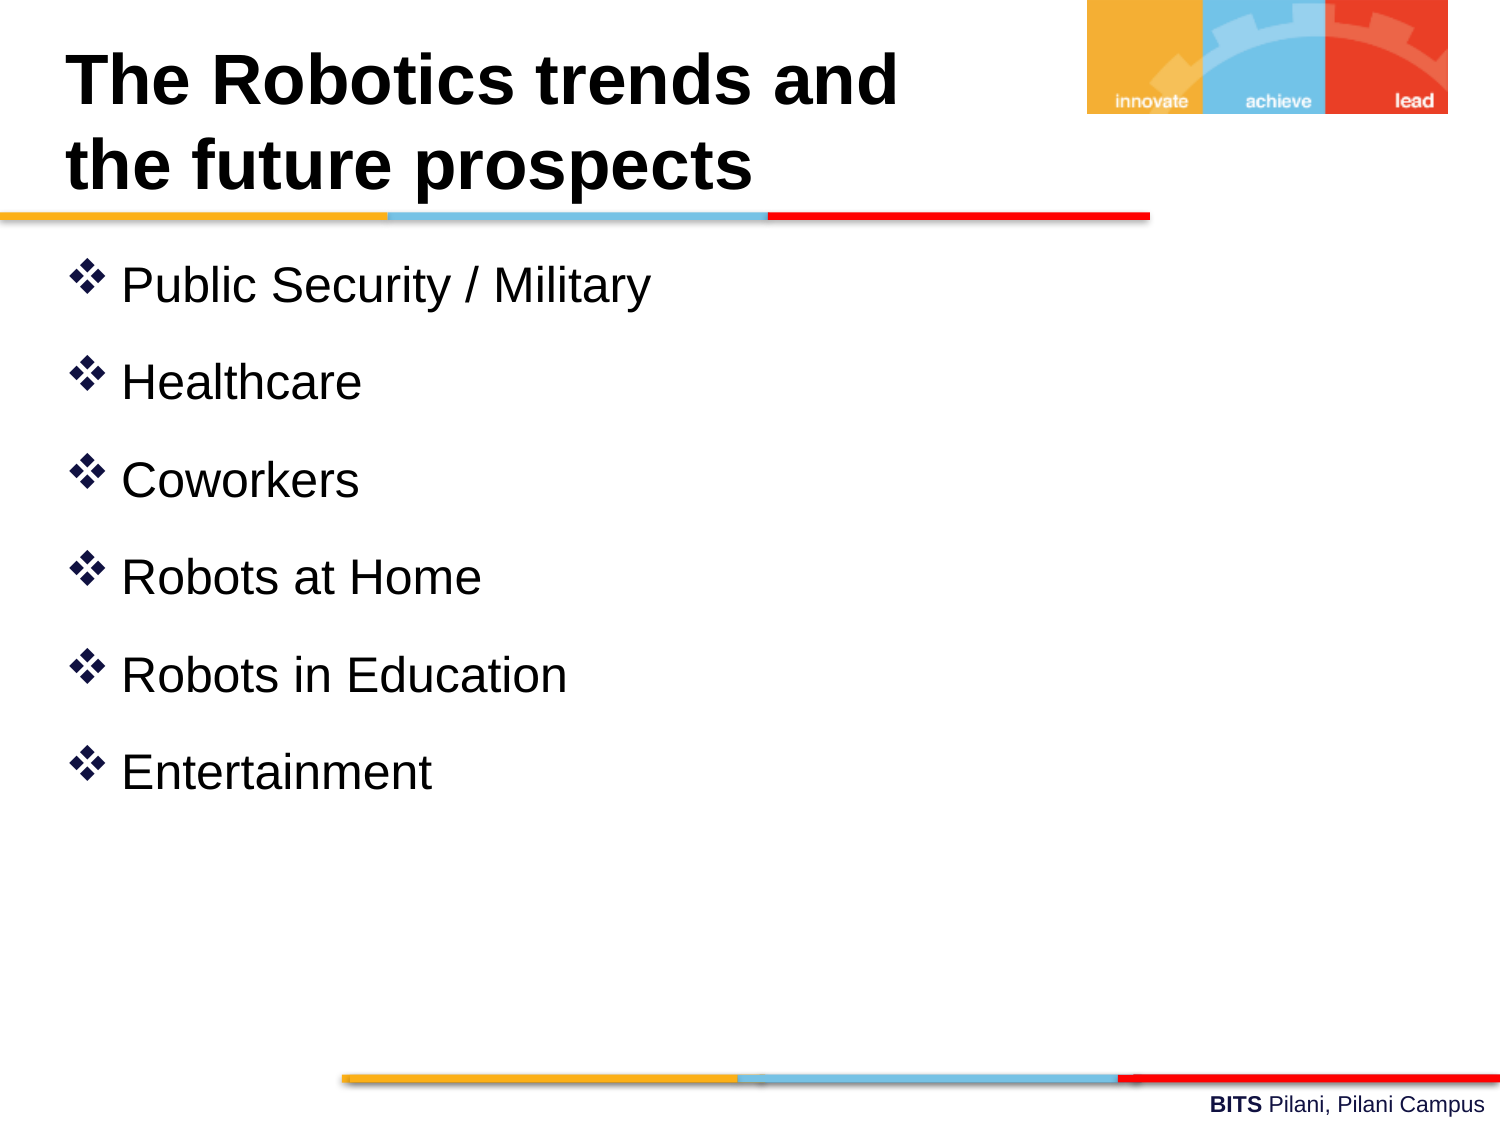

The Robotics trends and
the future prospects
Public Security / Military
Healthcare
Coworkers
Robots at Home
Robots in Education
Entertainment